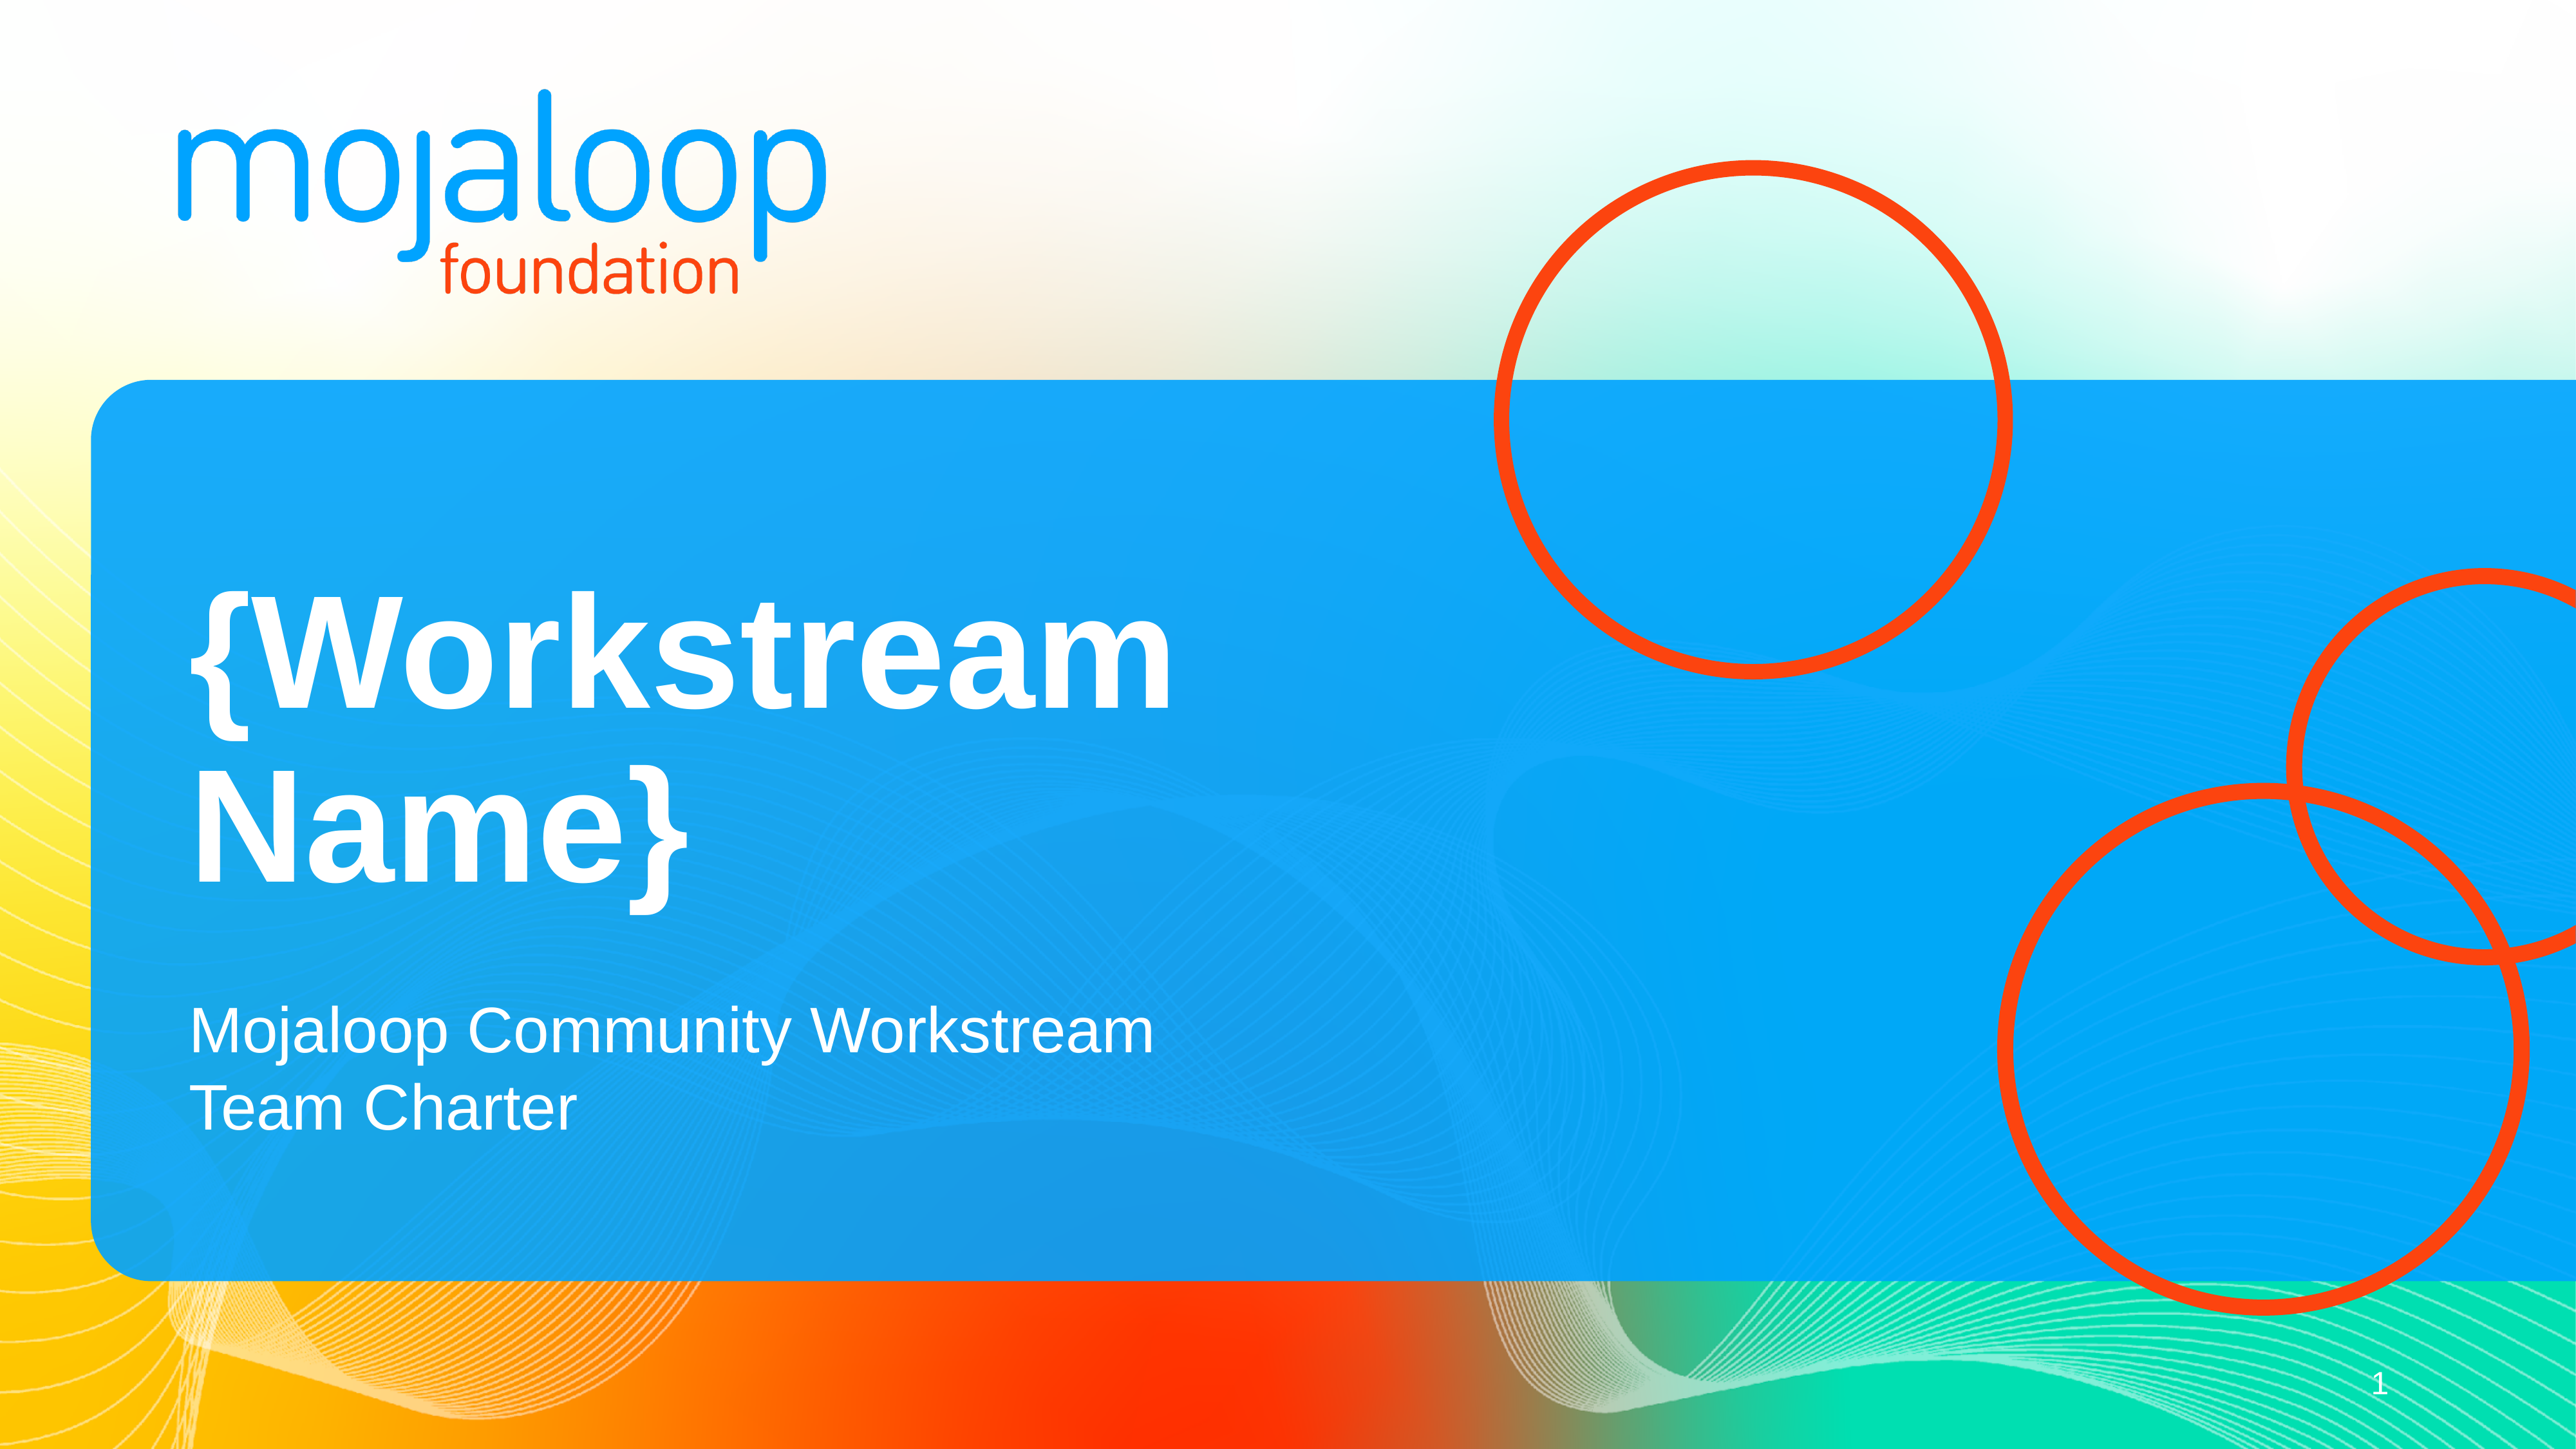

# {Workstream Name}
Mojaloop Community Workstream
Team Charter
1